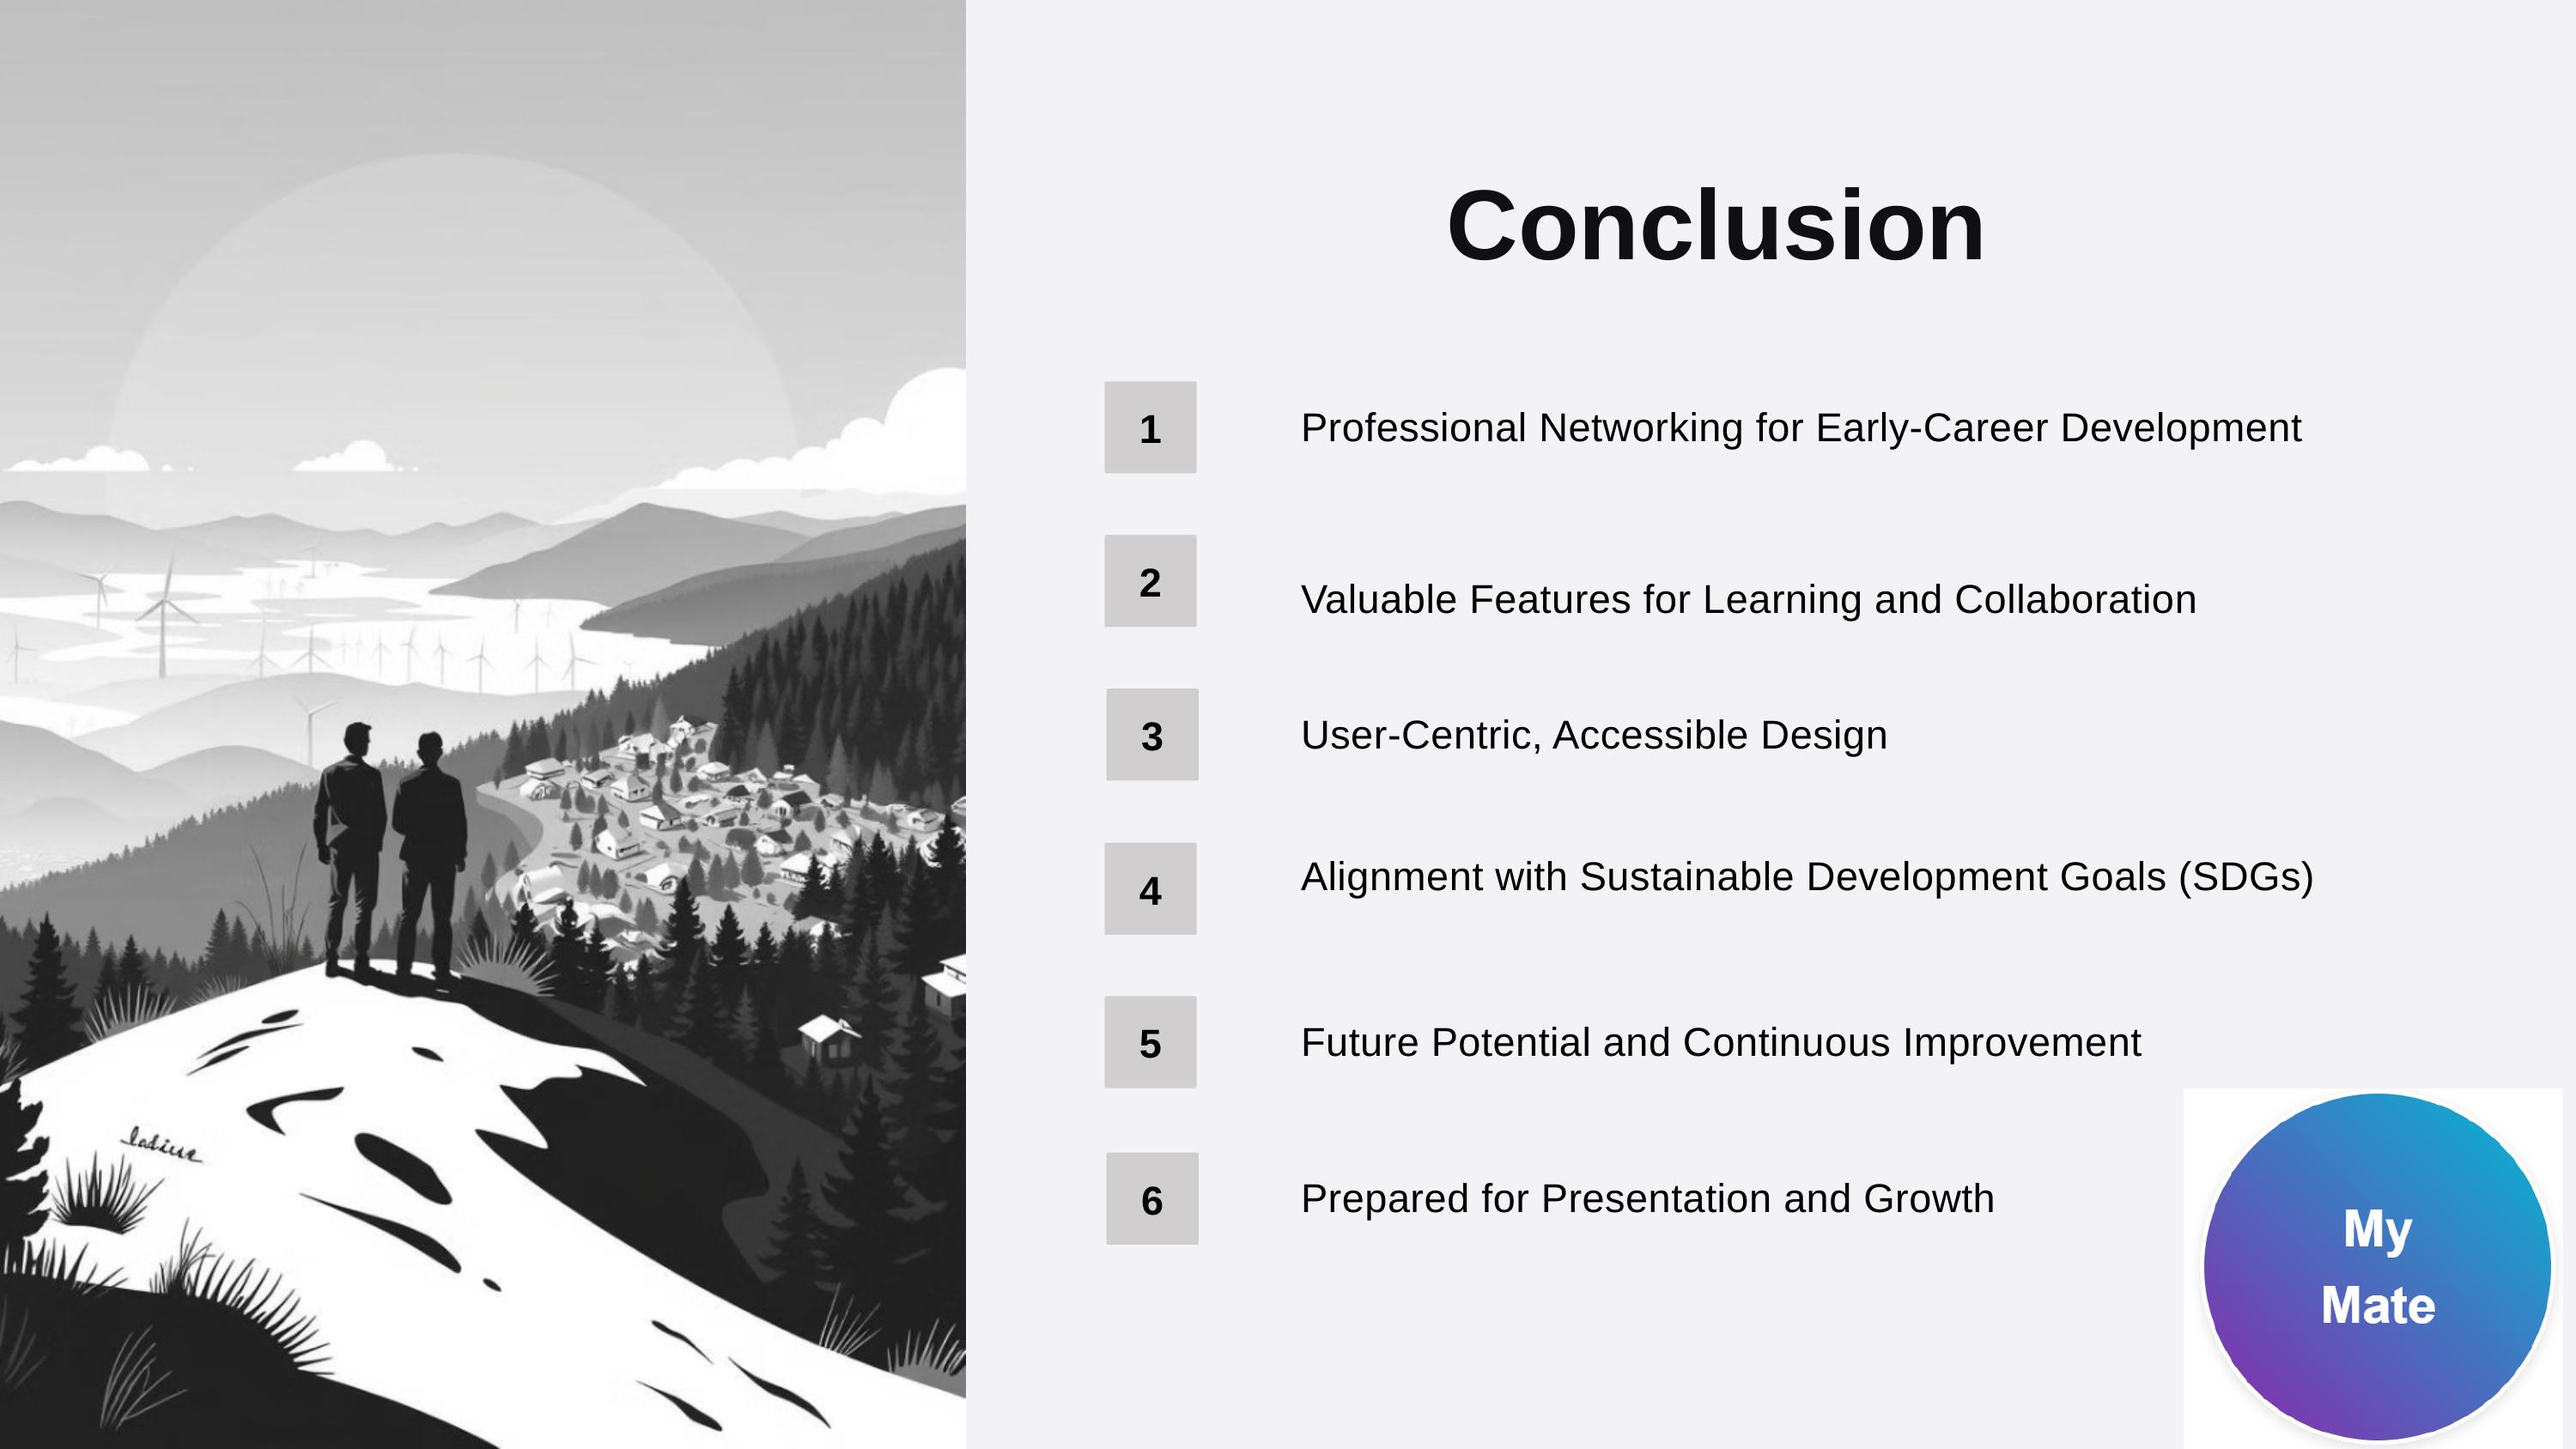

Conclusion

1

Professional Networking for Early-Career Development

2

Valuable Features for Learning and Collaboration

3

User-Centric, Accessible Design

4

Alignment with Sustainable Development Goals (SDGs)

5

Future Potential and Continuous Improvement

6

Prepared for Presentation and Growth